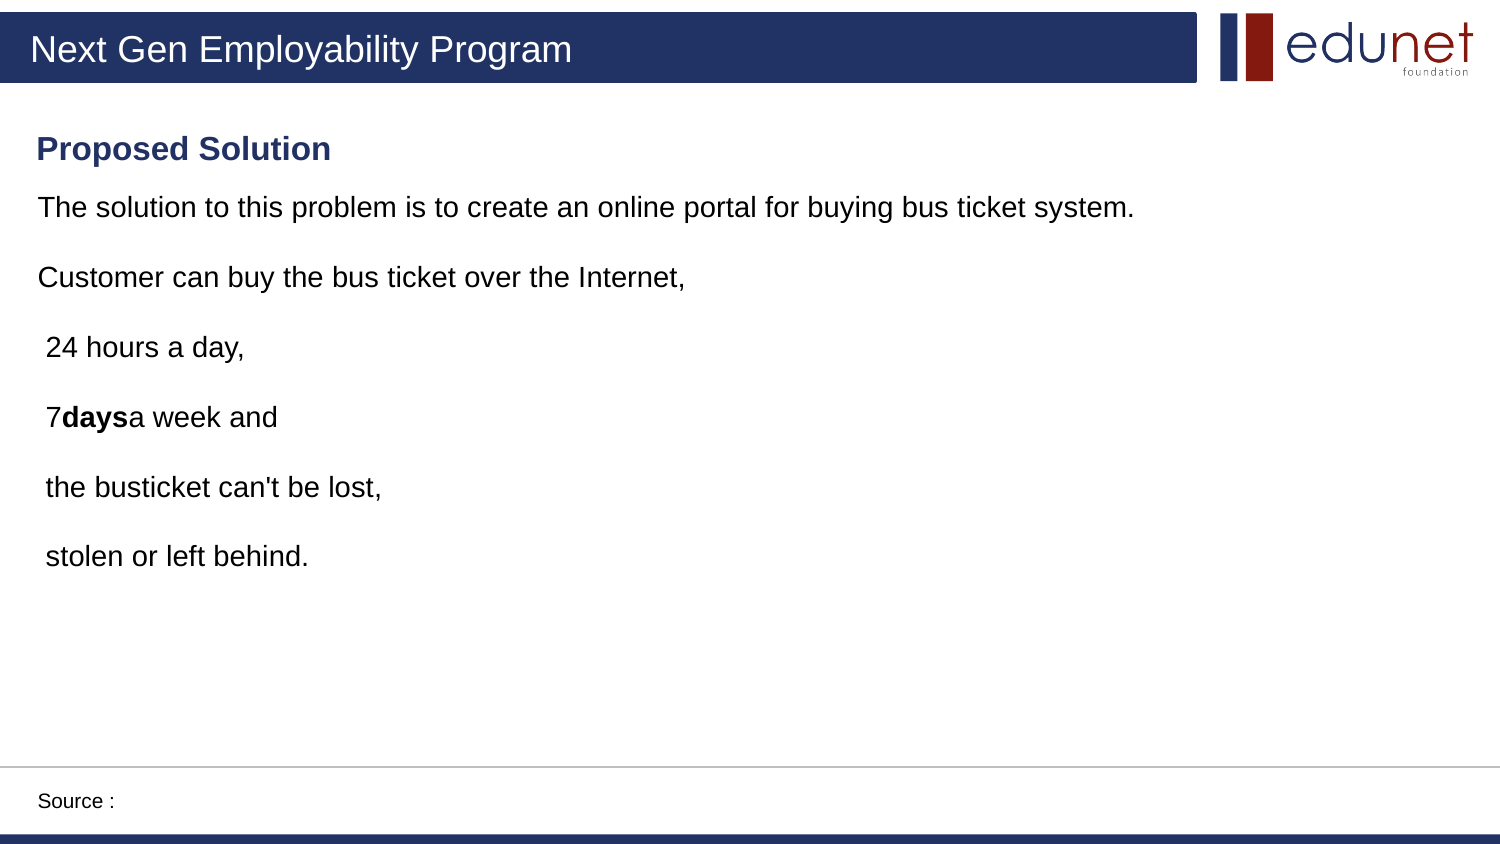

Proposed Solution
The solution to this problem is to create an online portal for buying bus ticket system.

Customer can buy the bus ticket over the Internet,

 24 hours a day,

 7daysa week and

 the busticket can't be lost,

 stolen or left behind.
Source :